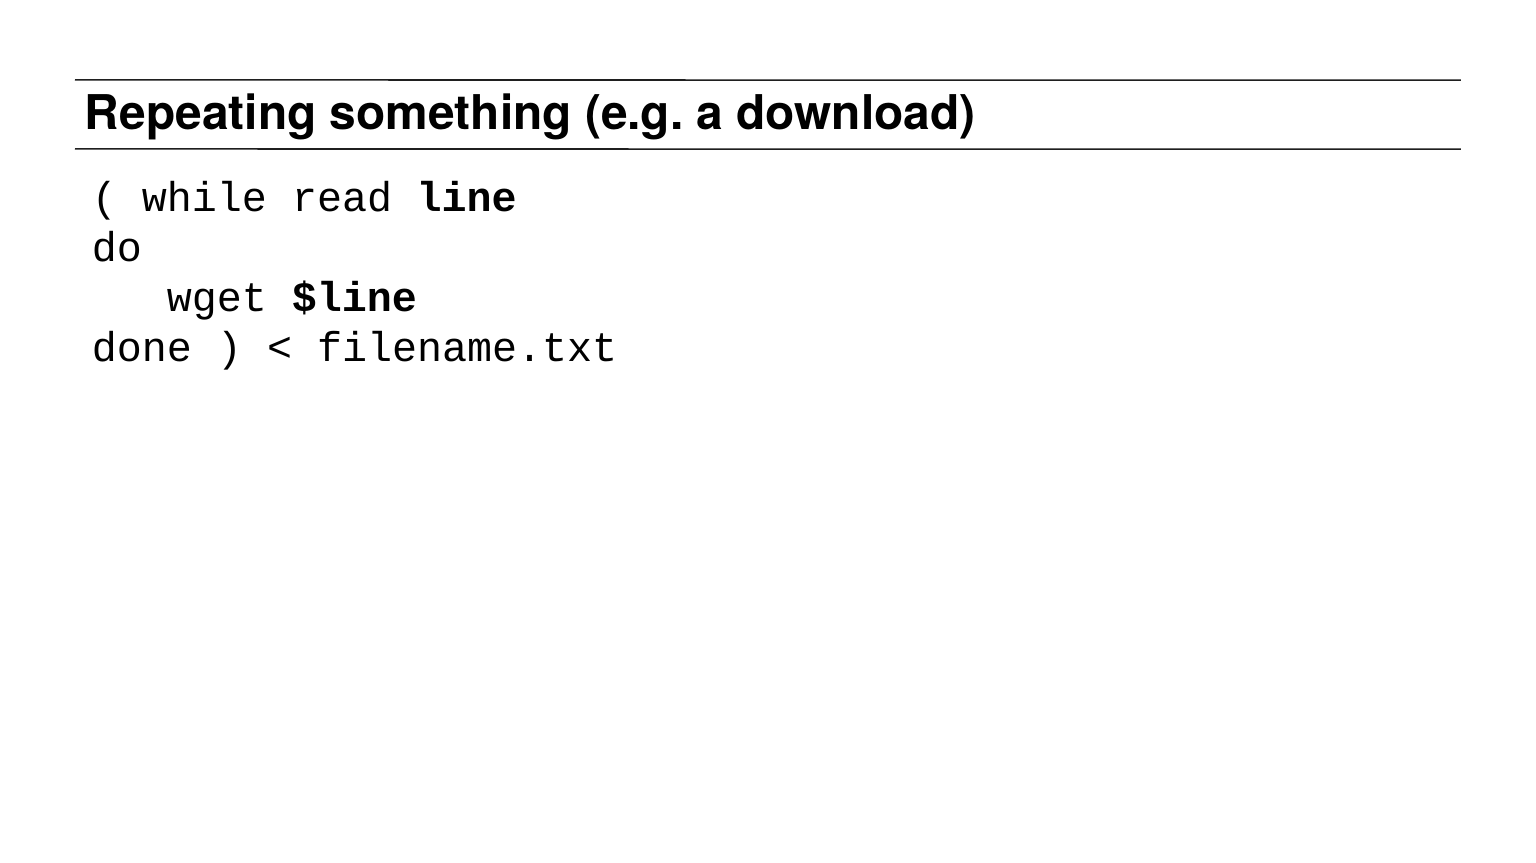

# Repeating something (e.g. a download)
( while read line
do
   wget $line
done ) < filename.txt